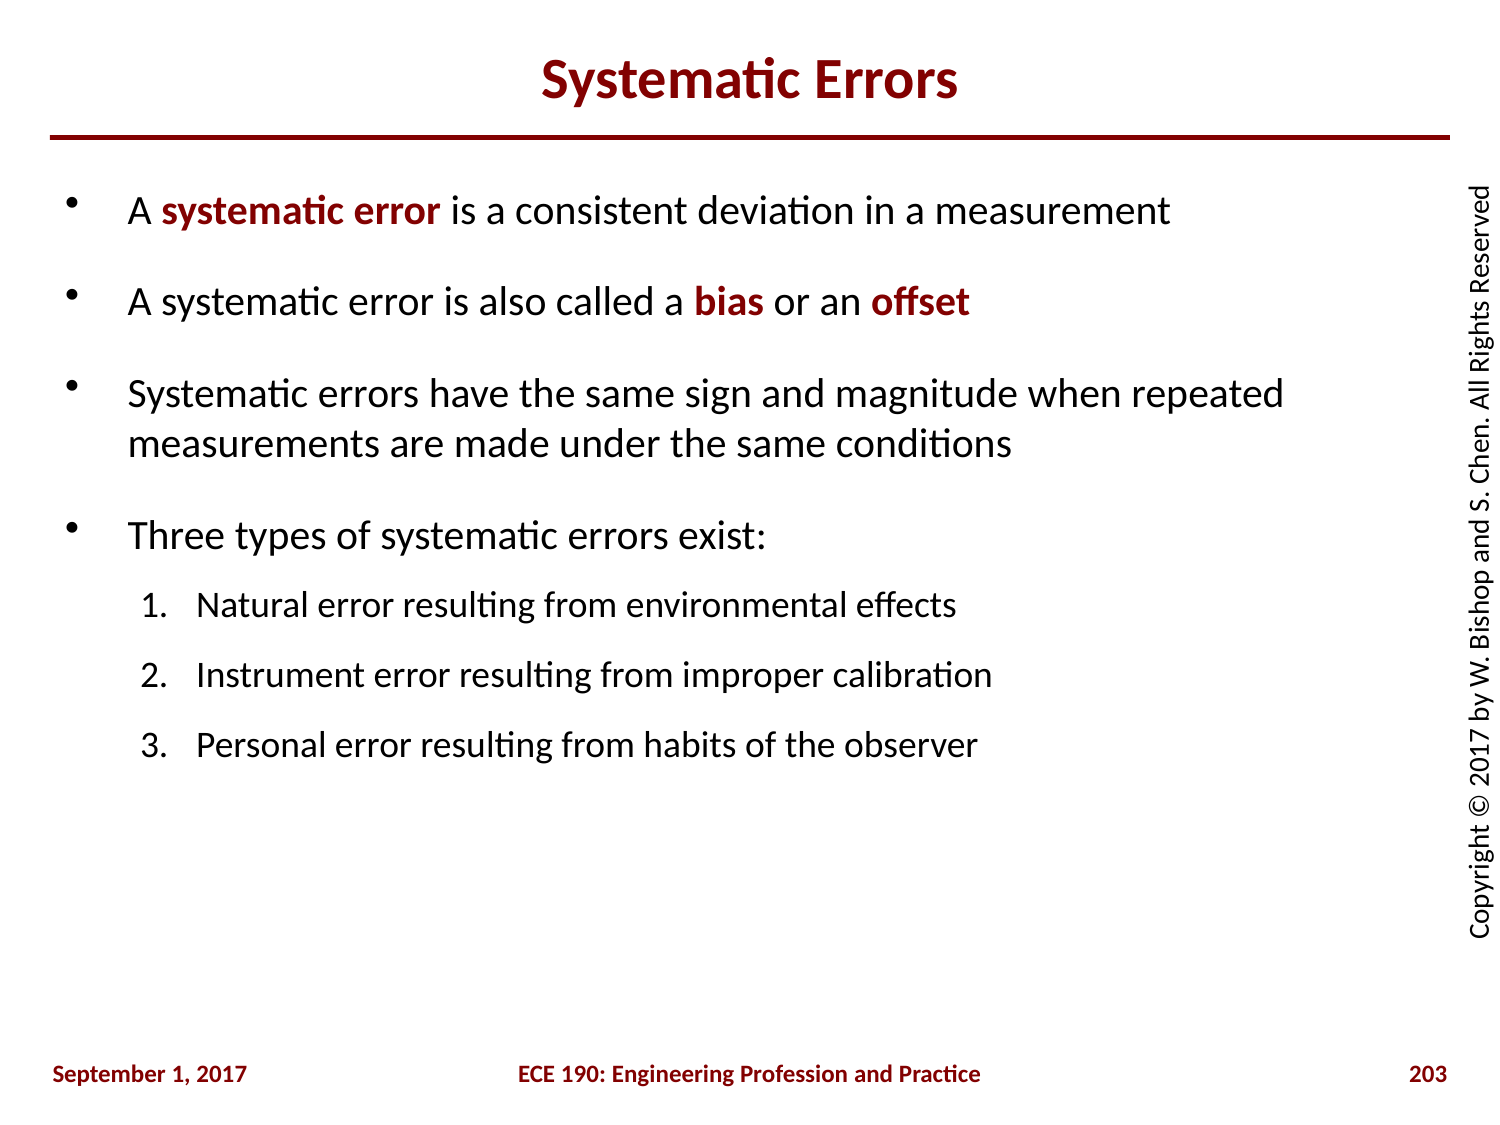

# Systematic Errors
A systematic error is a consistent deviation in a measurement
A systematic error is also called a bias or an offset
Systematic errors have the same sign and magnitude when repeated measurements are made under the same conditions
Three types of systematic errors exist:
Natural error resulting from environmental effects
Instrument error resulting from improper calibration
Personal error resulting from habits of the observer
September 1, 2017
ECE 190: Engineering Profession and Practice
203